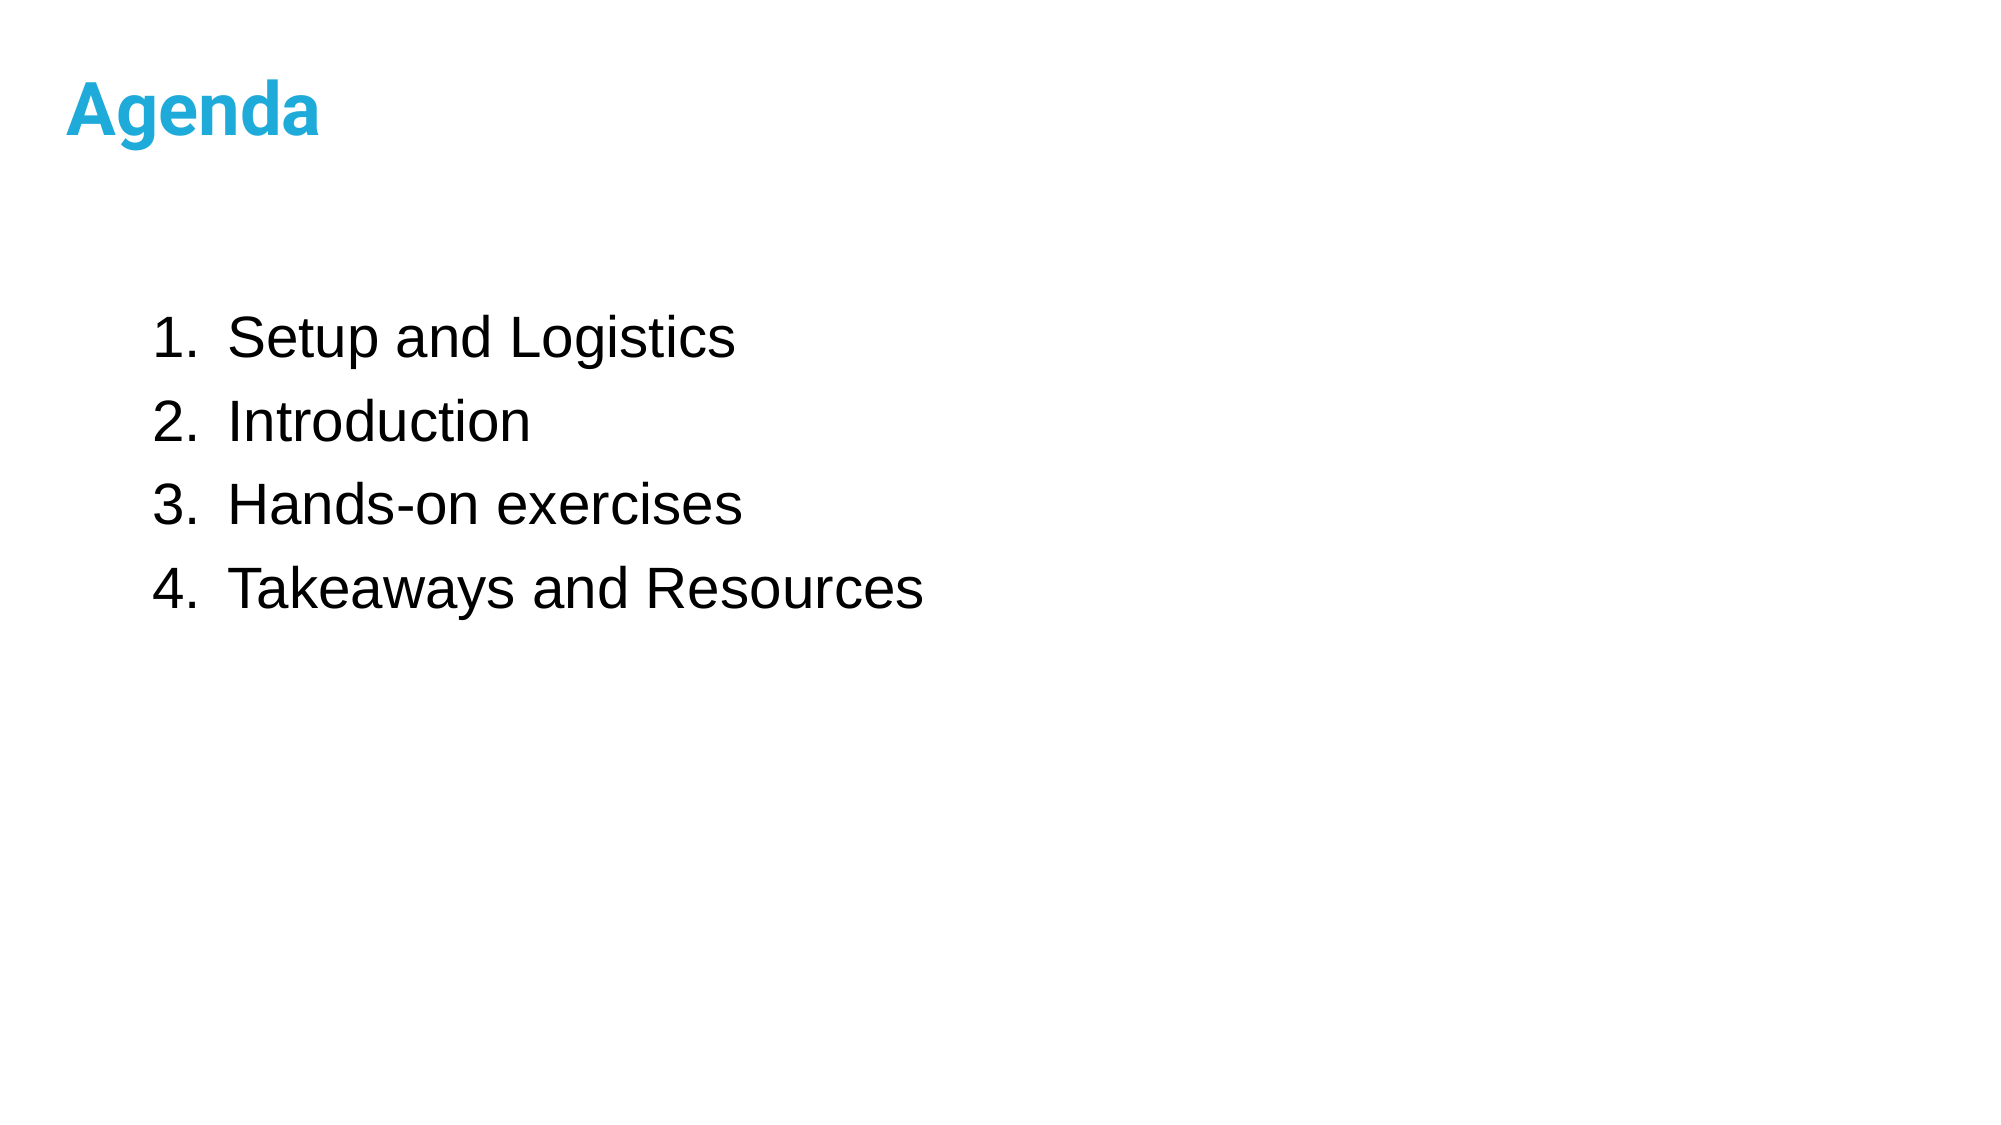

# Agenda
Setup and Logistics
Introduction
Hands-on exercises
Takeaways and Resources